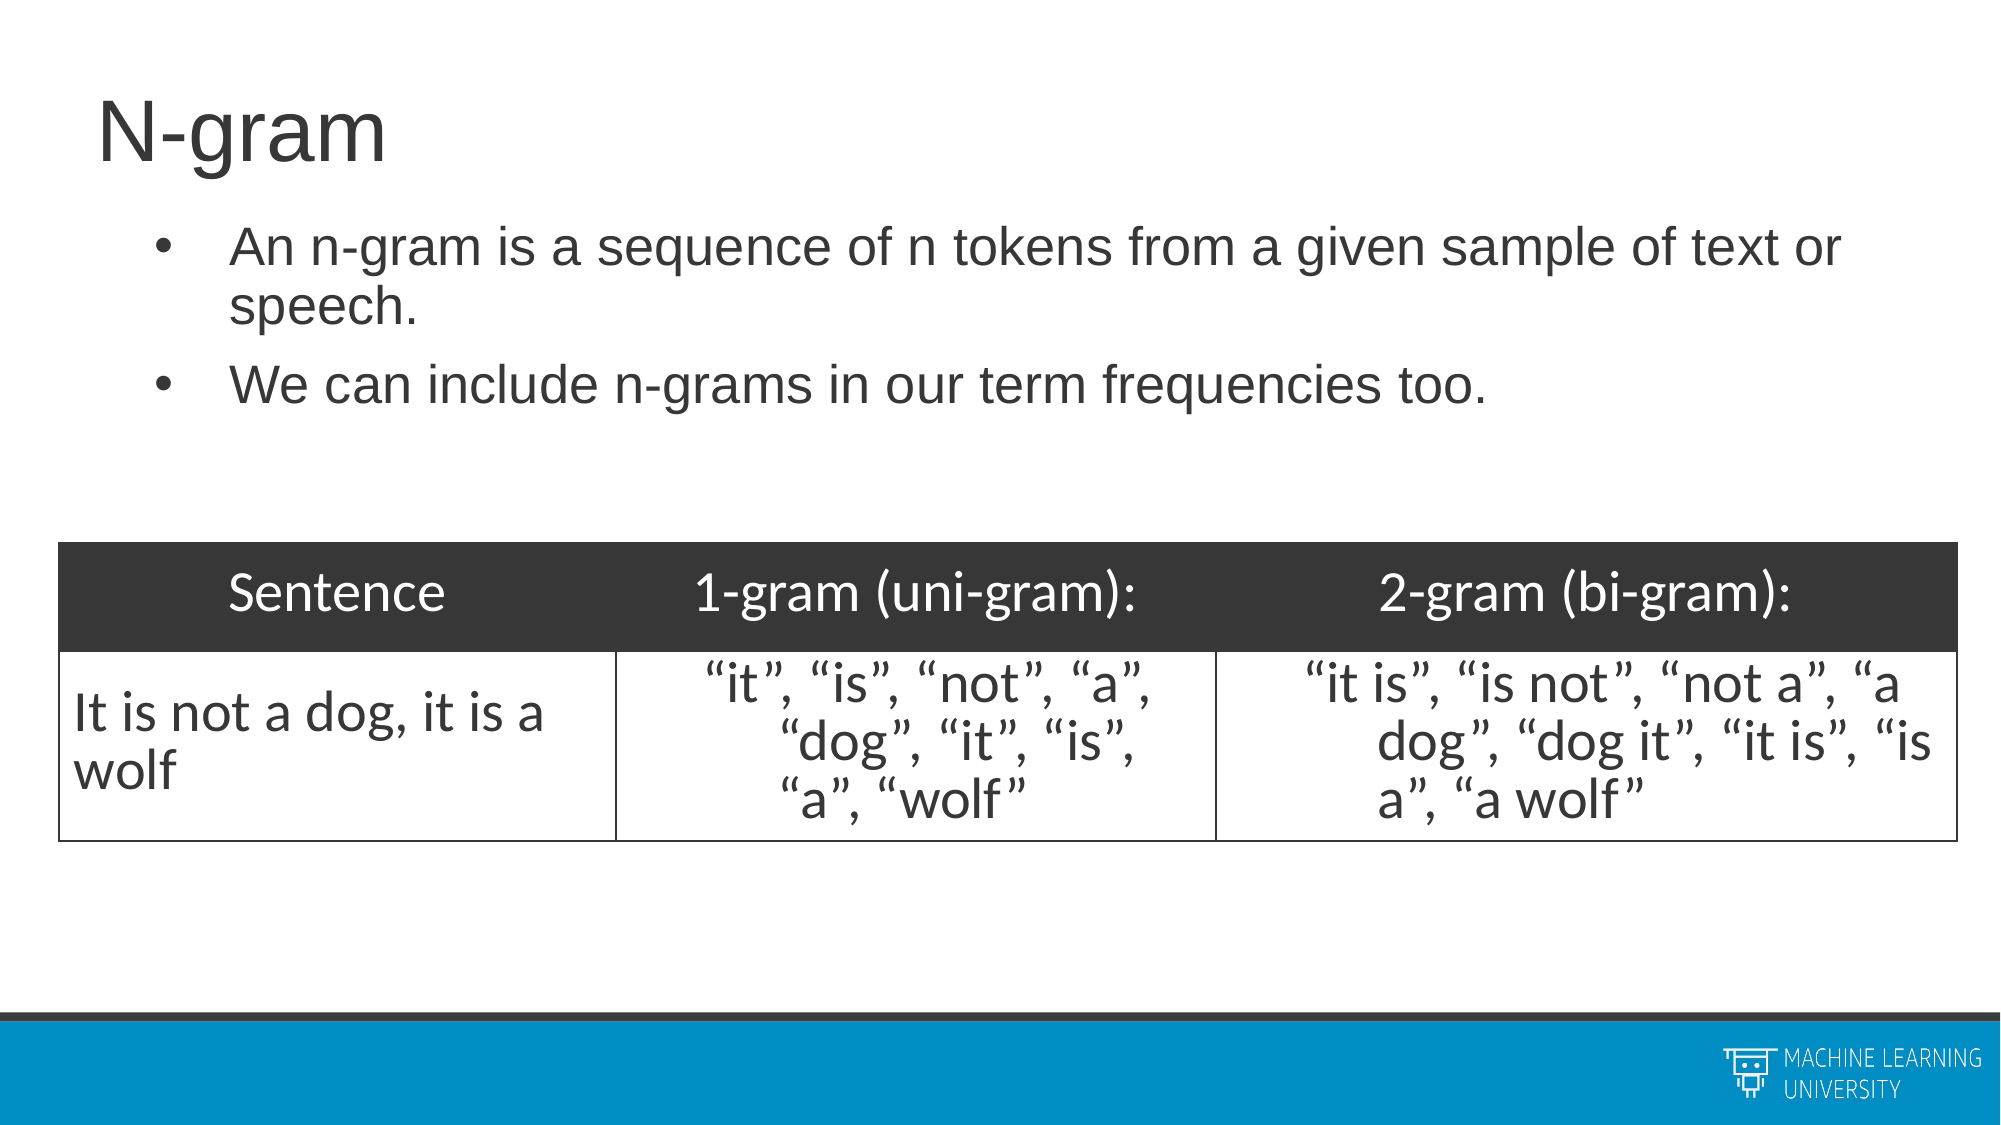

# N-gram
An n-gram is a sequence of n tokens from a given sample of text or speech.
We can include n-grams in our term frequencies too.
| Sentence | 1-gram (uni-gram): | 2-gram (bi-gram): |
| --- | --- | --- |
| It is not a dog, it is a wolf | “it”, “is”, “not”, “a”, “dog”, “it”, “is”, “a”, “wolf” | “it is”, “is not”, “not a”, “a dog”, “dog it”, “it is”, “is a”, “a wolf” |